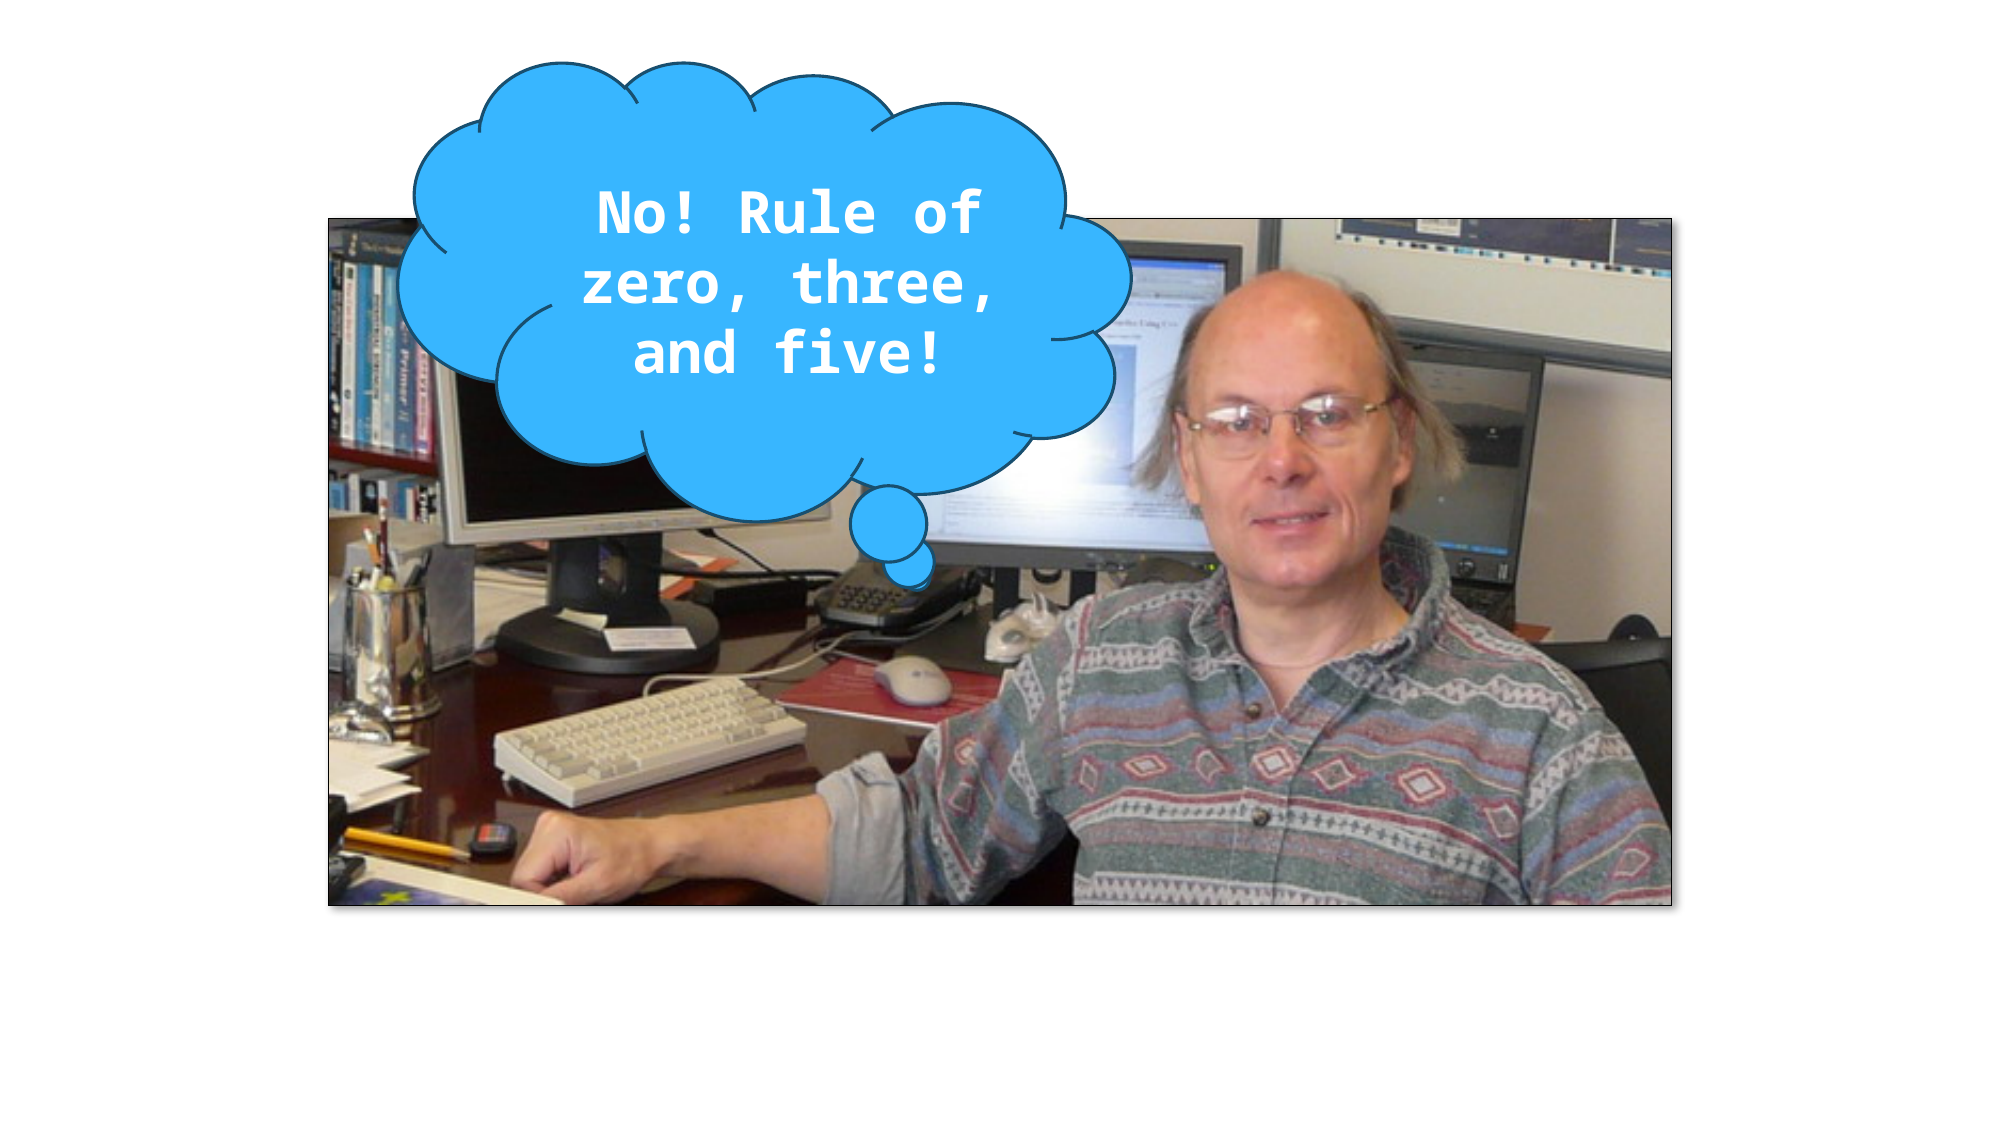

No! Rule of zero, three, and five!